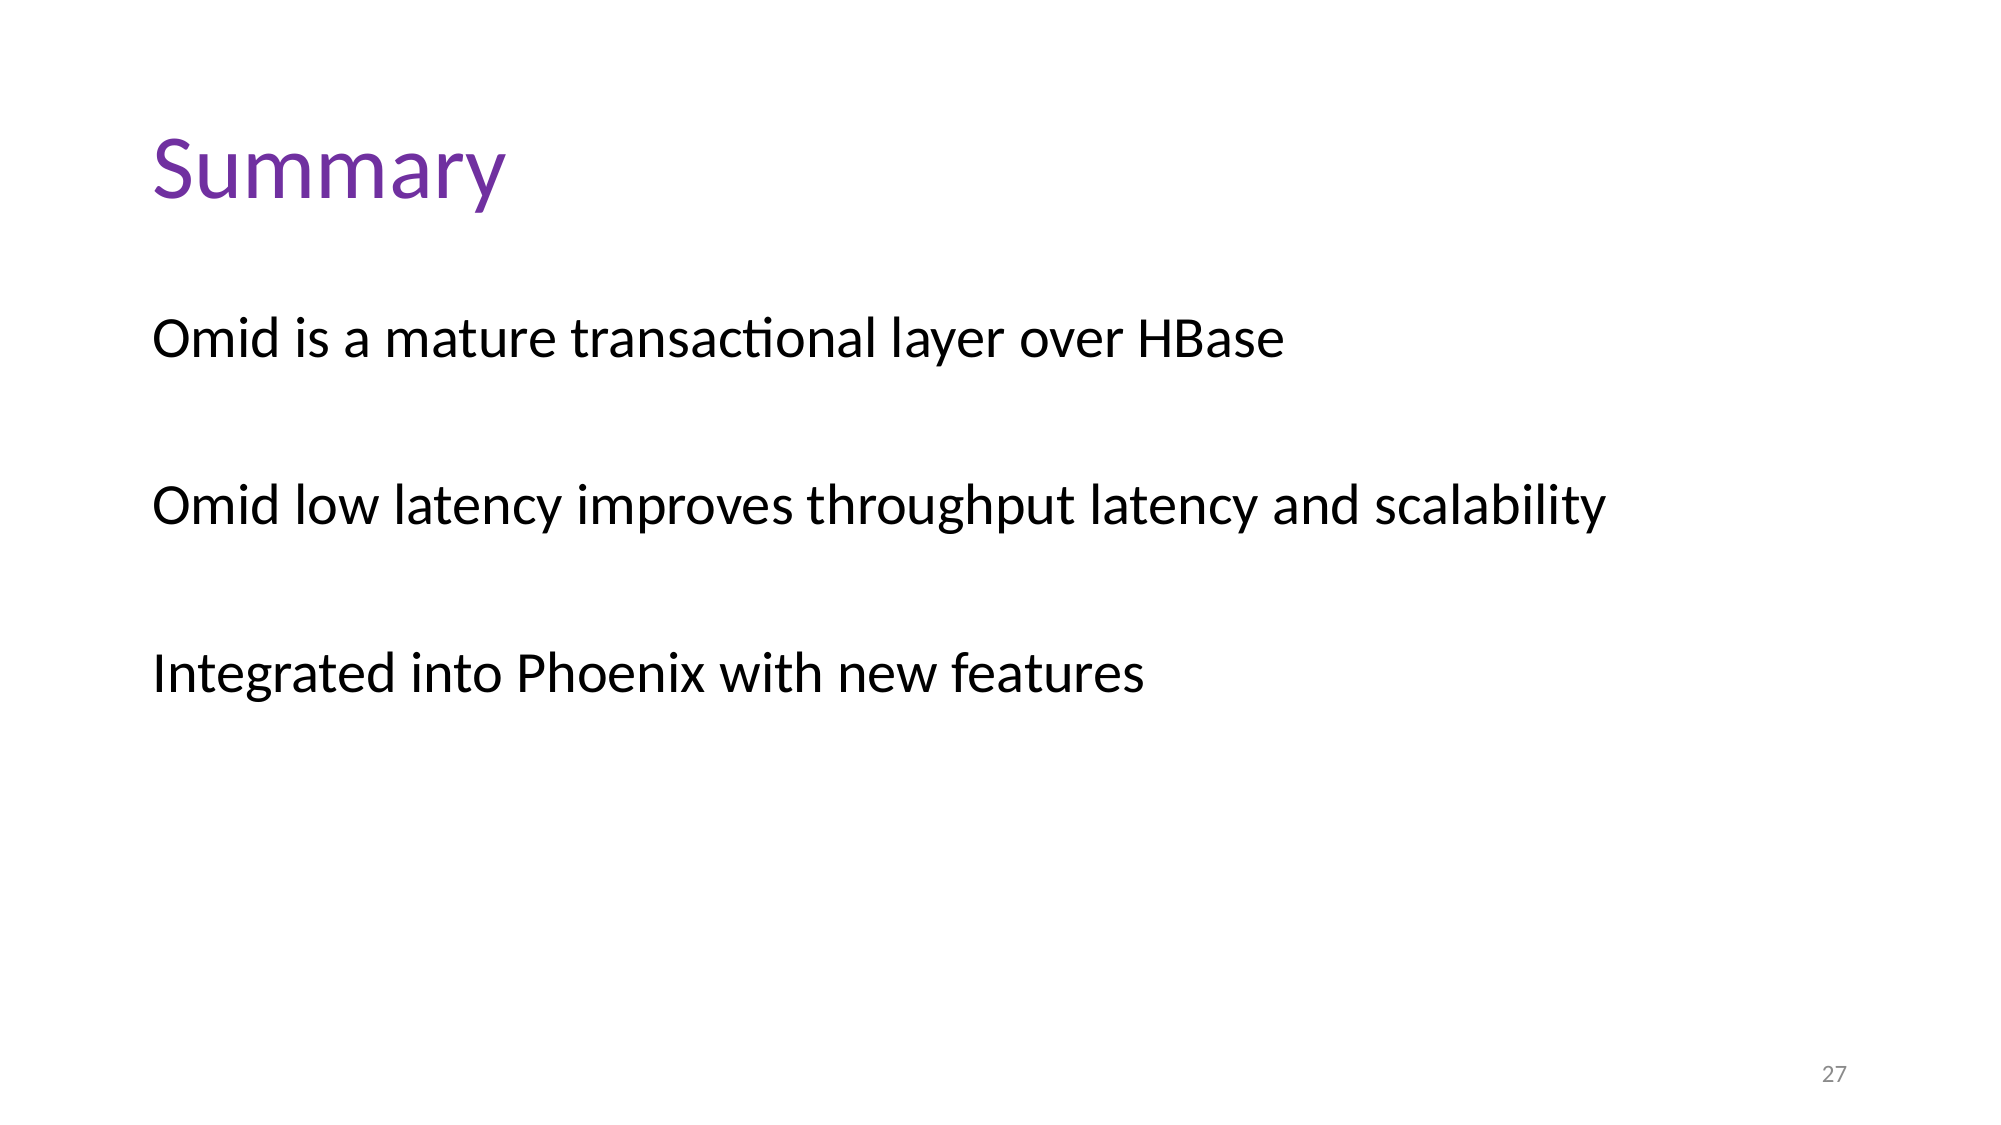

# Summary
Omid is a mature transactional layer over HBase

Omid low latency improves throughput latency and scalability

Integrated into Phoenix with new features
27